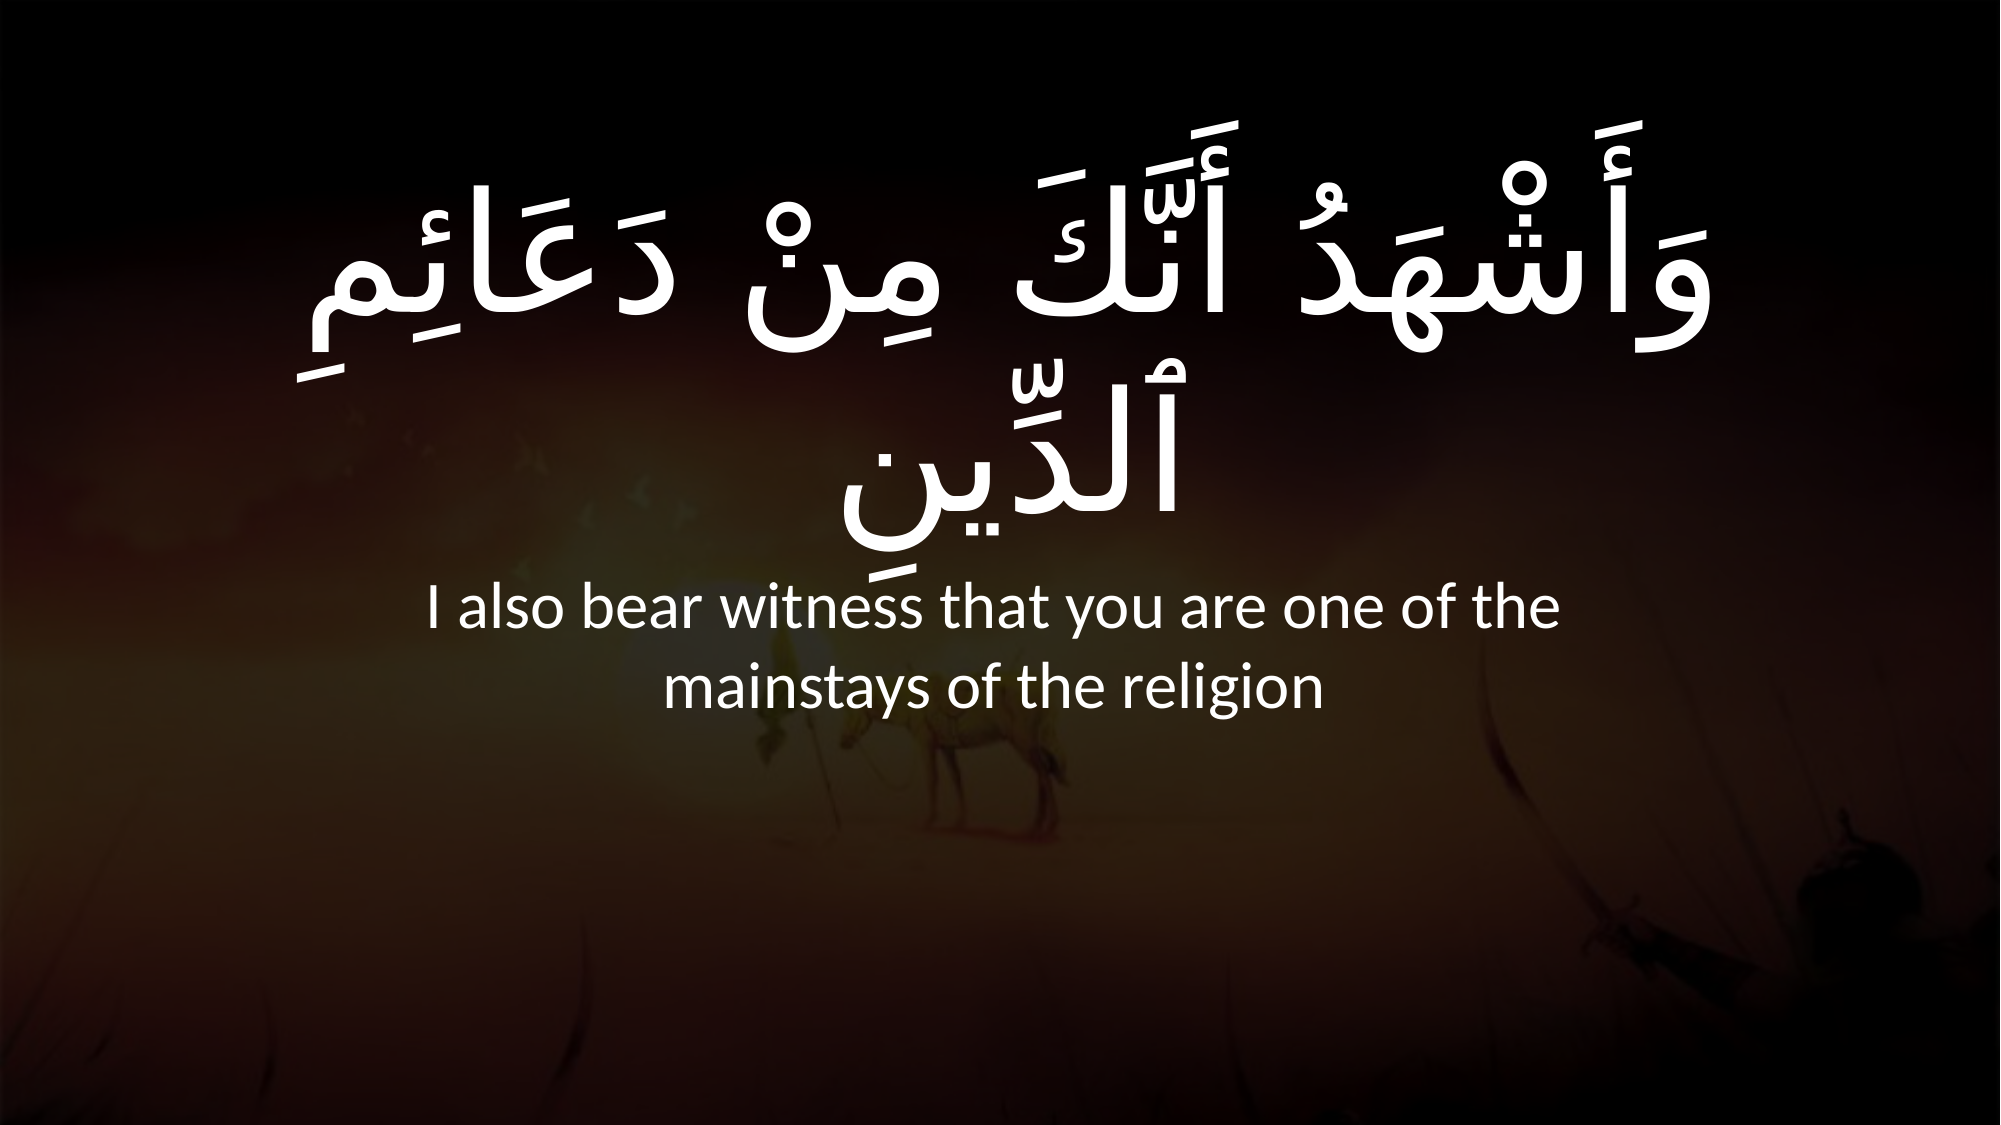

# وَأَشْهَدُ أَنَّكَ مِنْ دَعَائِمِ ٱلدِّينِ
I also bear witness that you are one of the mainstays of the religion